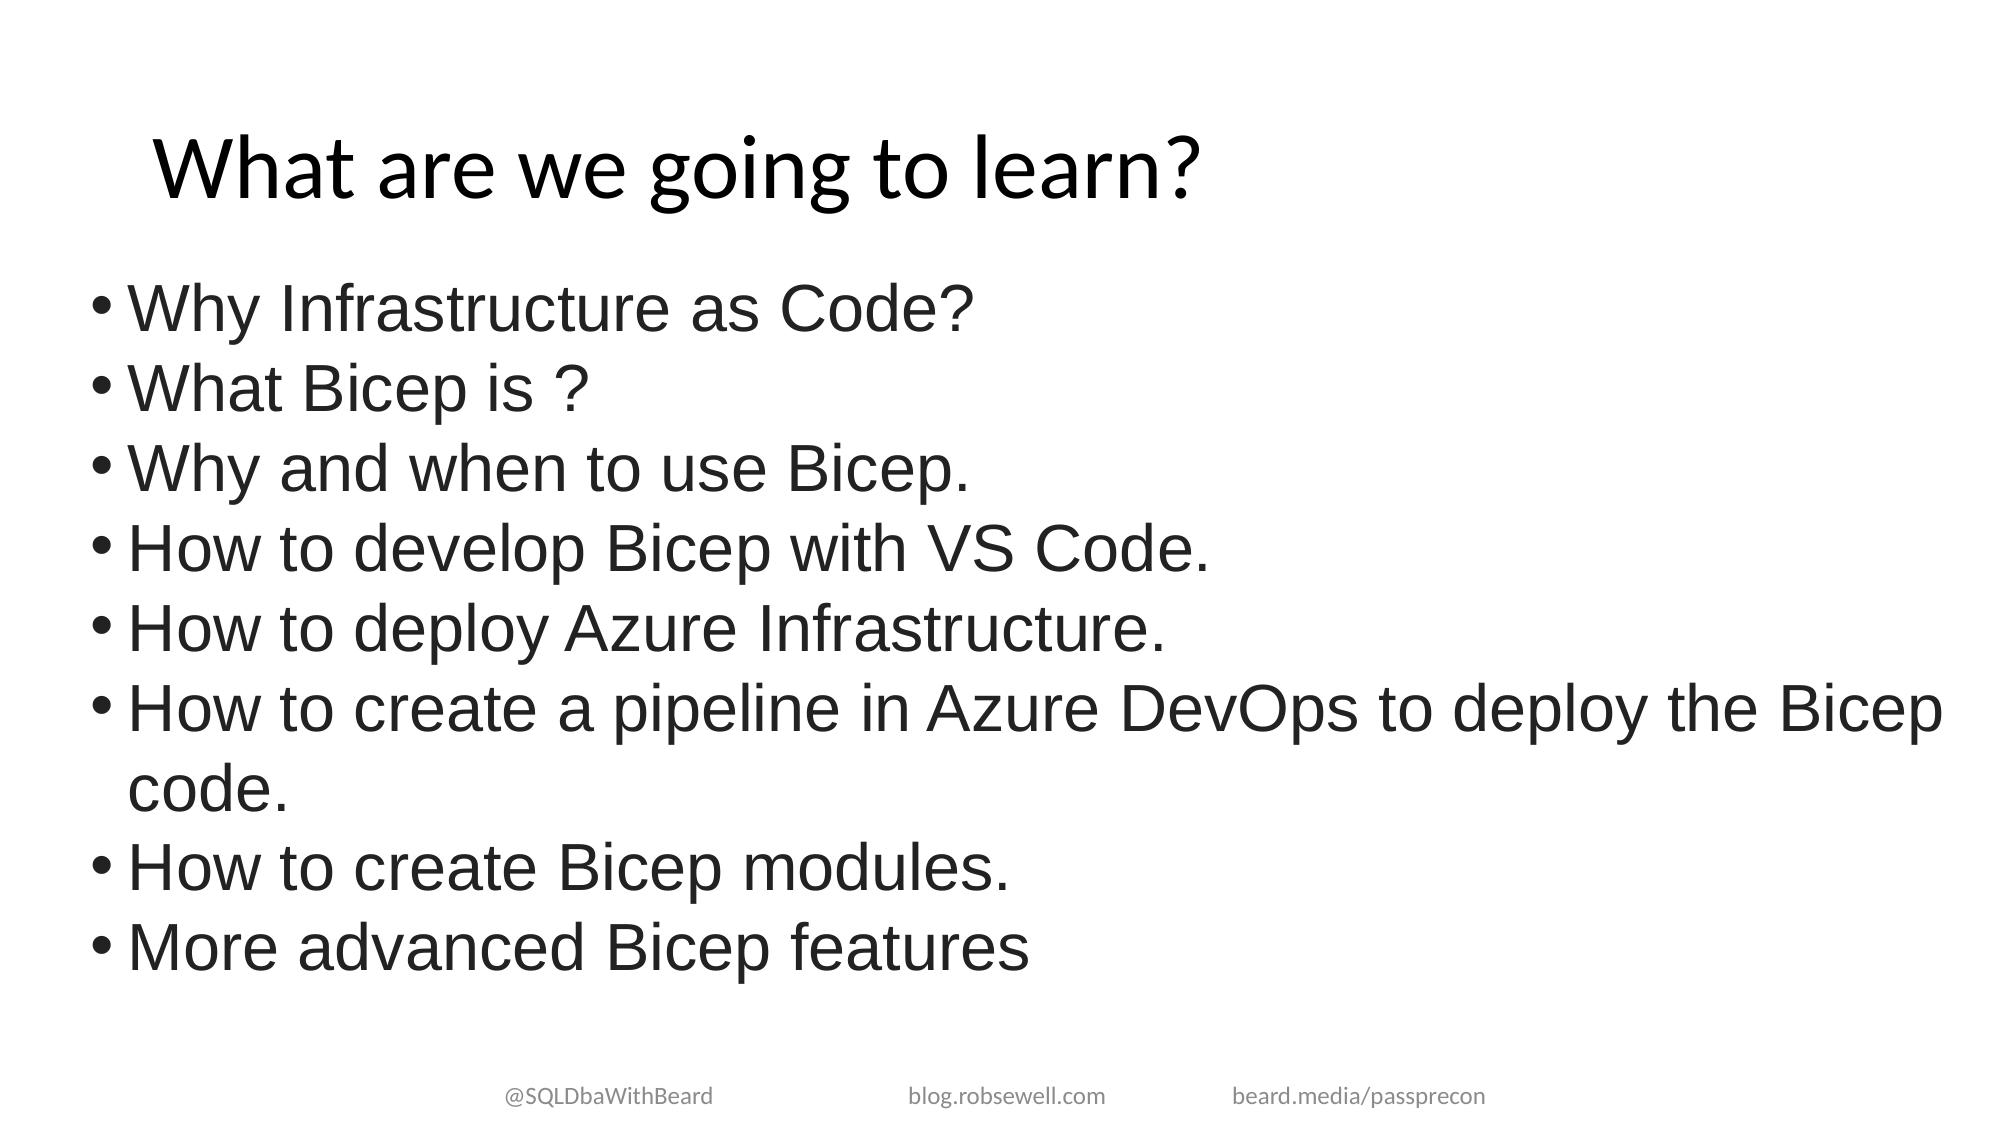

# What are we going to learn?
Why Infrastructure as Code?
What Bicep is ?
Why and when to use Bicep.
How to develop Bicep with VS Code.
How to deploy Azure Infrastructure.
How to create a pipeline in Azure DevOps to deploy the Bicep code.
How to create Bicep modules.
More advanced Bicep features
@SQLDbaWithBeard                                  blog.robsewell.com                      beard.media/passprecon